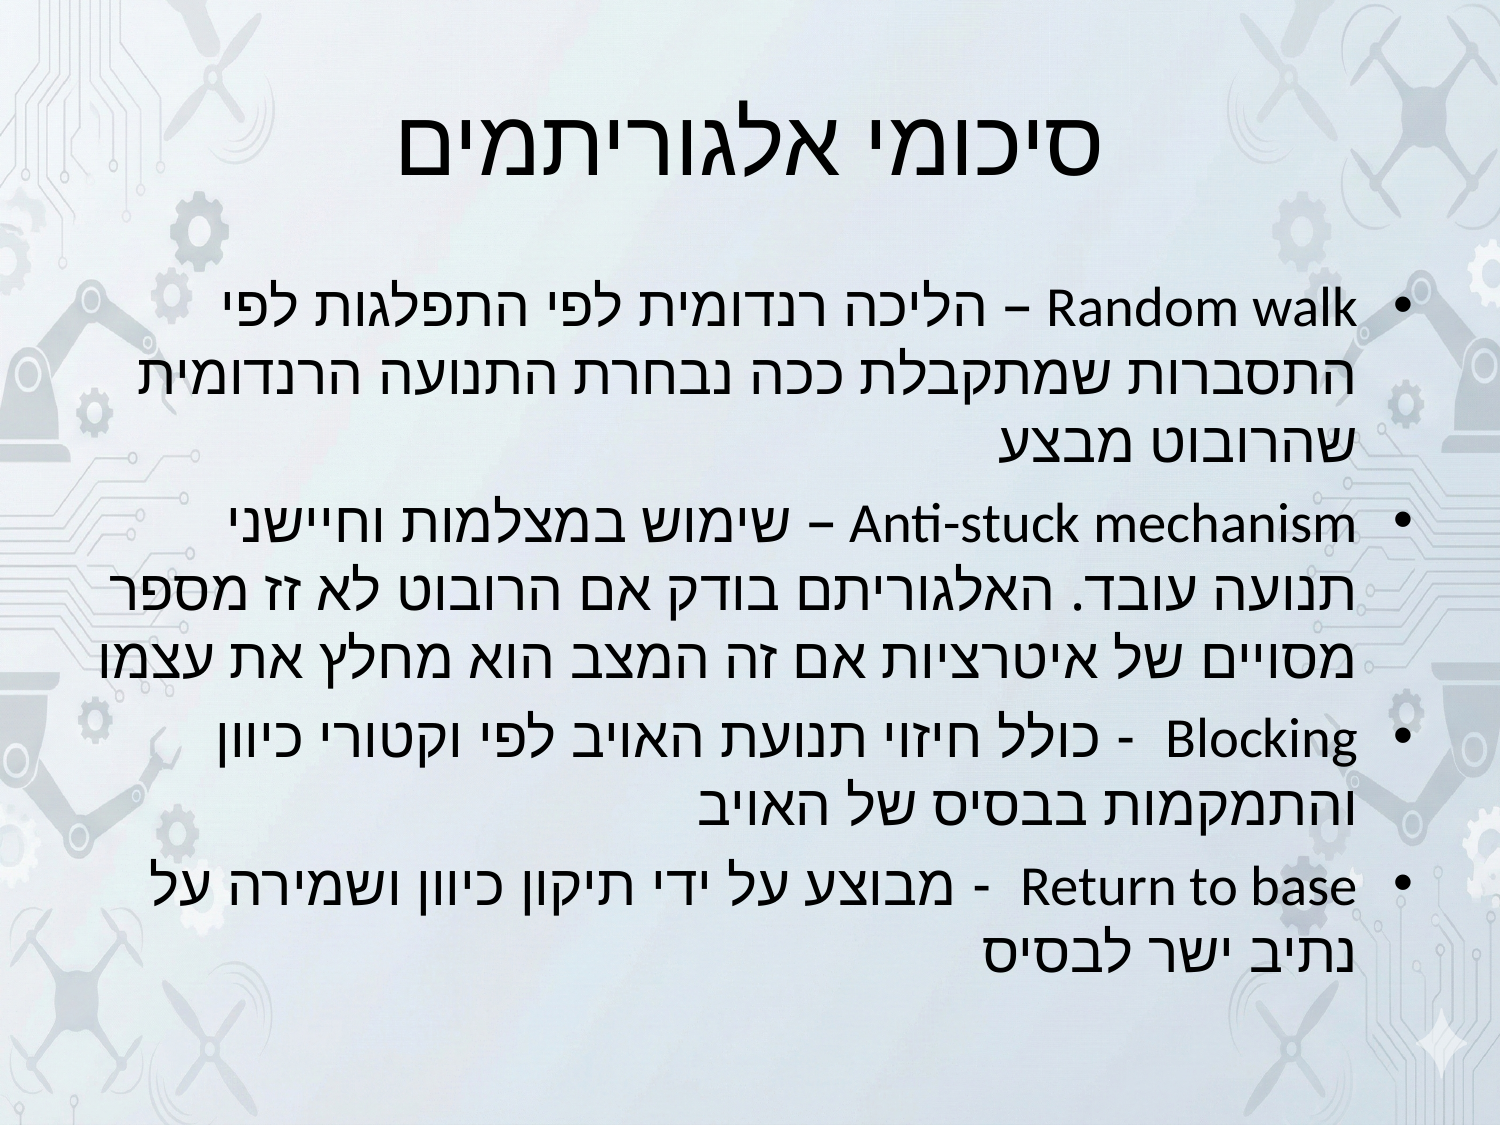

# סיכומי אלגוריתמים
Random walk – הליכה רנדומית לפי התפלגות לפי התסברות שמתקבלת ככה נבחרת התנועה הרנדומית שהרובוט מבצע
Anti-stuck mechanism – שימוש במצלמות וחיישני תנועה עובד. האלגוריתם בודק אם הרובוט לא זז מספר מסויים של איטרציות אם זה המצב הוא מחלץ את עצמו
Blocking  - כולל חיזוי תנועת האויב לפי וקטורי כיוון והתמקמות בבסיס של האויב
Return to base  - מבוצע על ידי תיקון כיוון ושמירה על נתיב ישר לבסיס